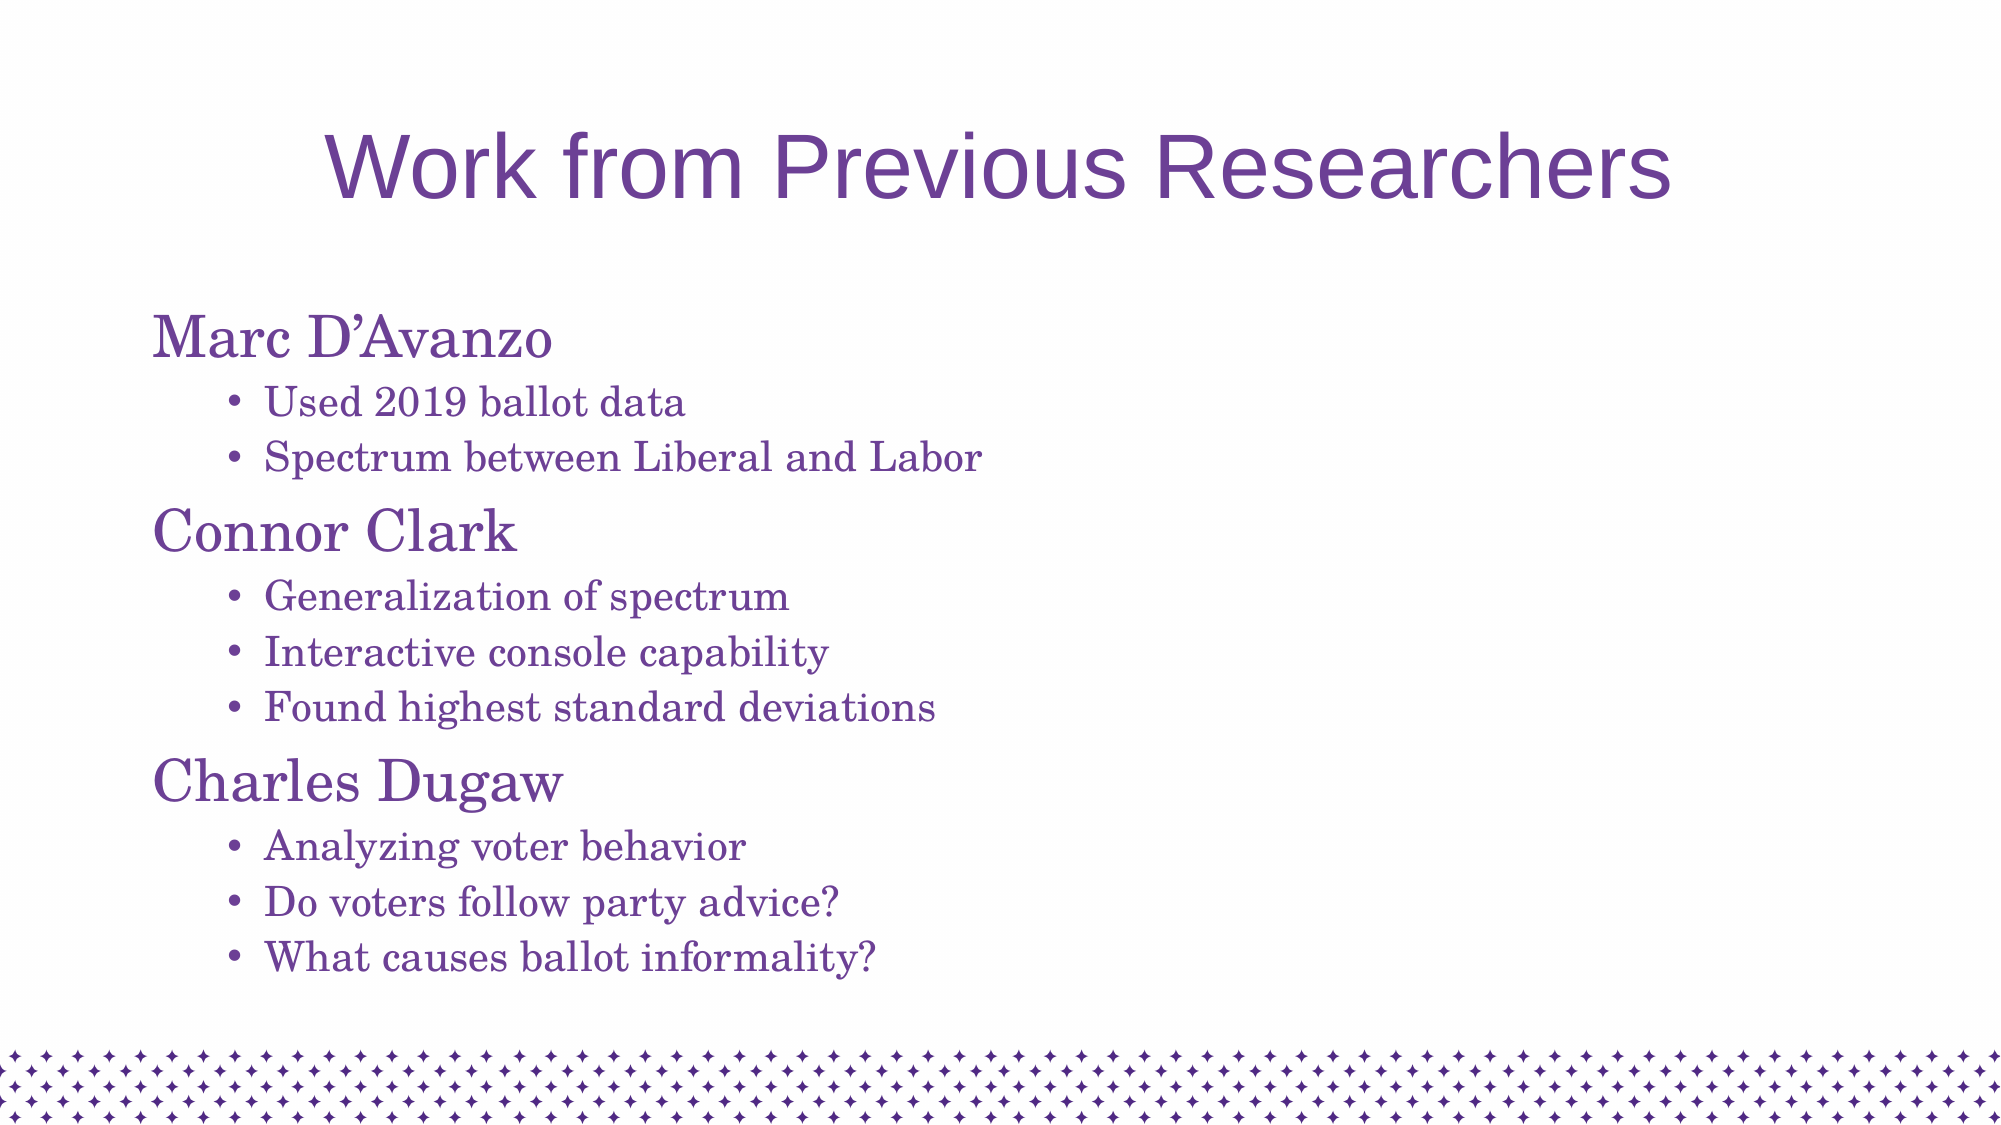

# Work from Previous Researchers
Marc D’Avanzo
Used 2019 ballot data
Spectrum between Liberal and Labor
Connor Clark
Generalization of spectrum
Interactive console capability
Found highest standard deviations
Charles Dugaw
Analyzing voter behavior
Do voters follow party advice?
What causes ballot informality?